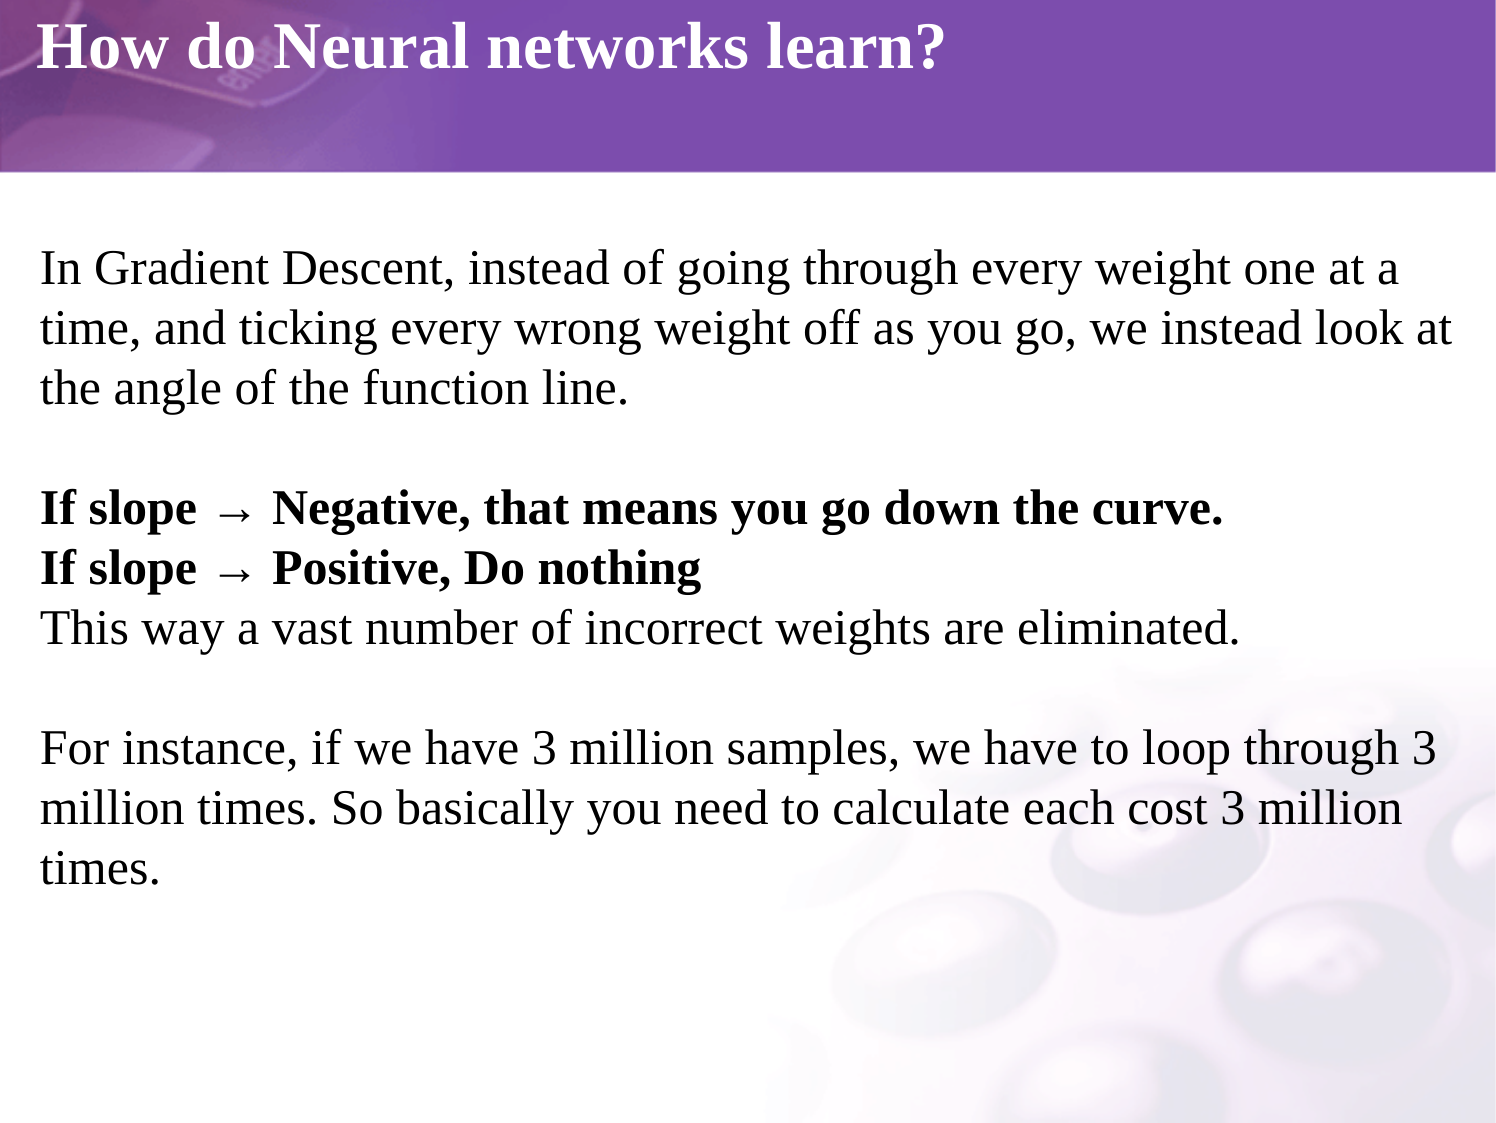

# How do Neural networks learn?
In Gradient Descent, instead of going through every weight one at a time, and ticking every wrong weight off as you go, we instead look at the angle of the function line.

If slope → Negative, that means you go down the curve.
If slope → Positive, Do nothing
This way a vast number of incorrect weights are eliminated.

For instance, if we have 3 million samples, we have to loop through 3 million times. So basically you need to calculate each cost 3 million times.